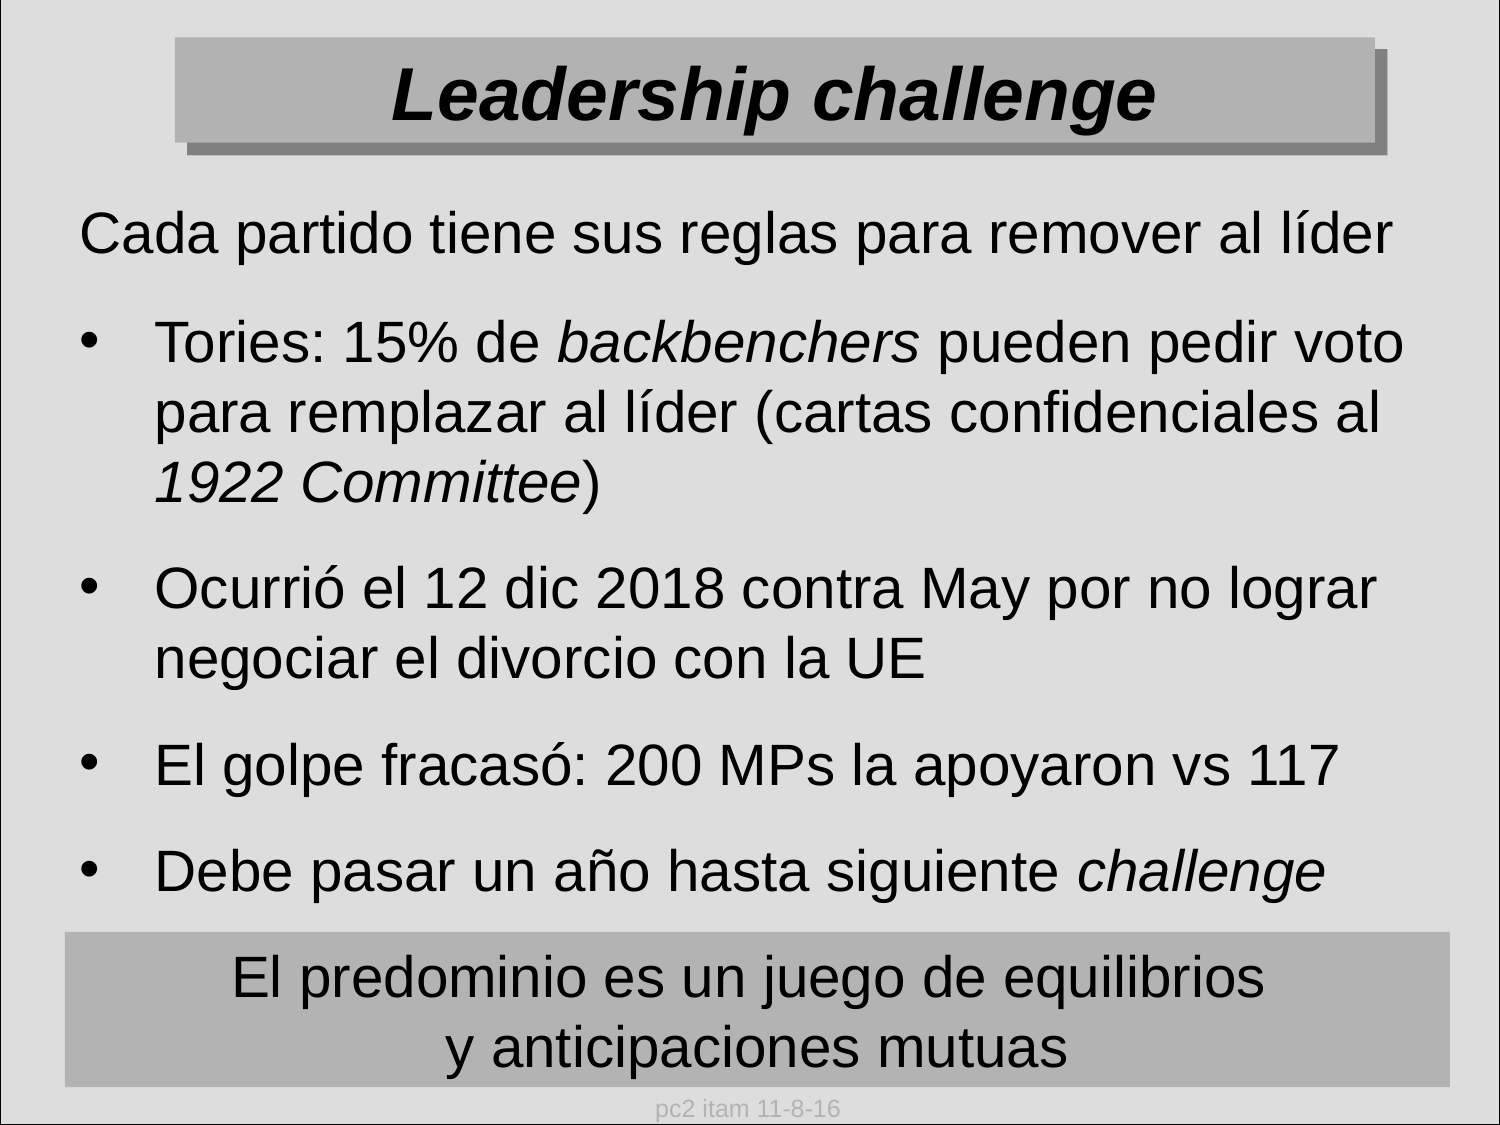

Leadership challenge‏
Cada partido tiene sus reglas para remover al líder
Tories: 15% de backbenchers pueden pedir voto para remplazar al líder (cartas confidenciales al 1922 Committee)
Ocurrió el 12 dic 2018 contra May por no lograr negociar el divorcio con la UE
El golpe fracasó: 200 MPs la apoyaron vs 117
Debe pasar un año hasta siguiente challenge
El predominio es un juego de equilibrios
y anticipaciones mutuas